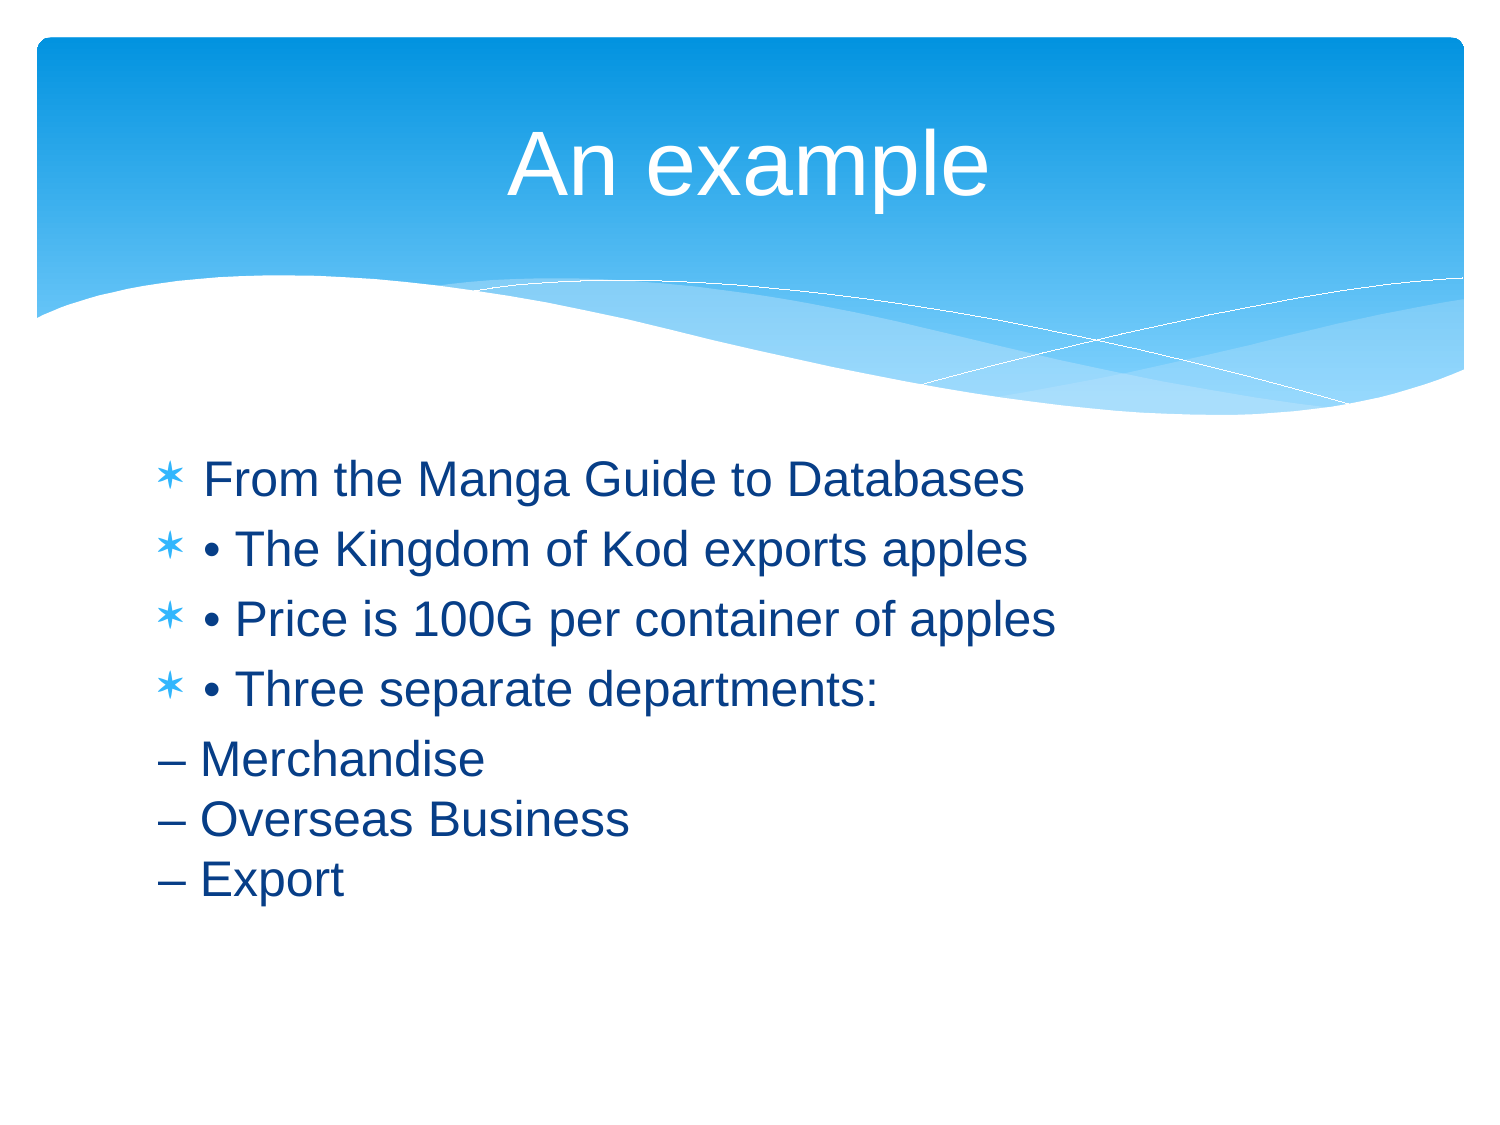

# An example
From the Manga Guide to Databases
• The Kingdom of Kod exports apples
• Price is 100G per container of apples
• Three separate departments:
‒ Merchandise
‒ Overseas Business
‒ Export